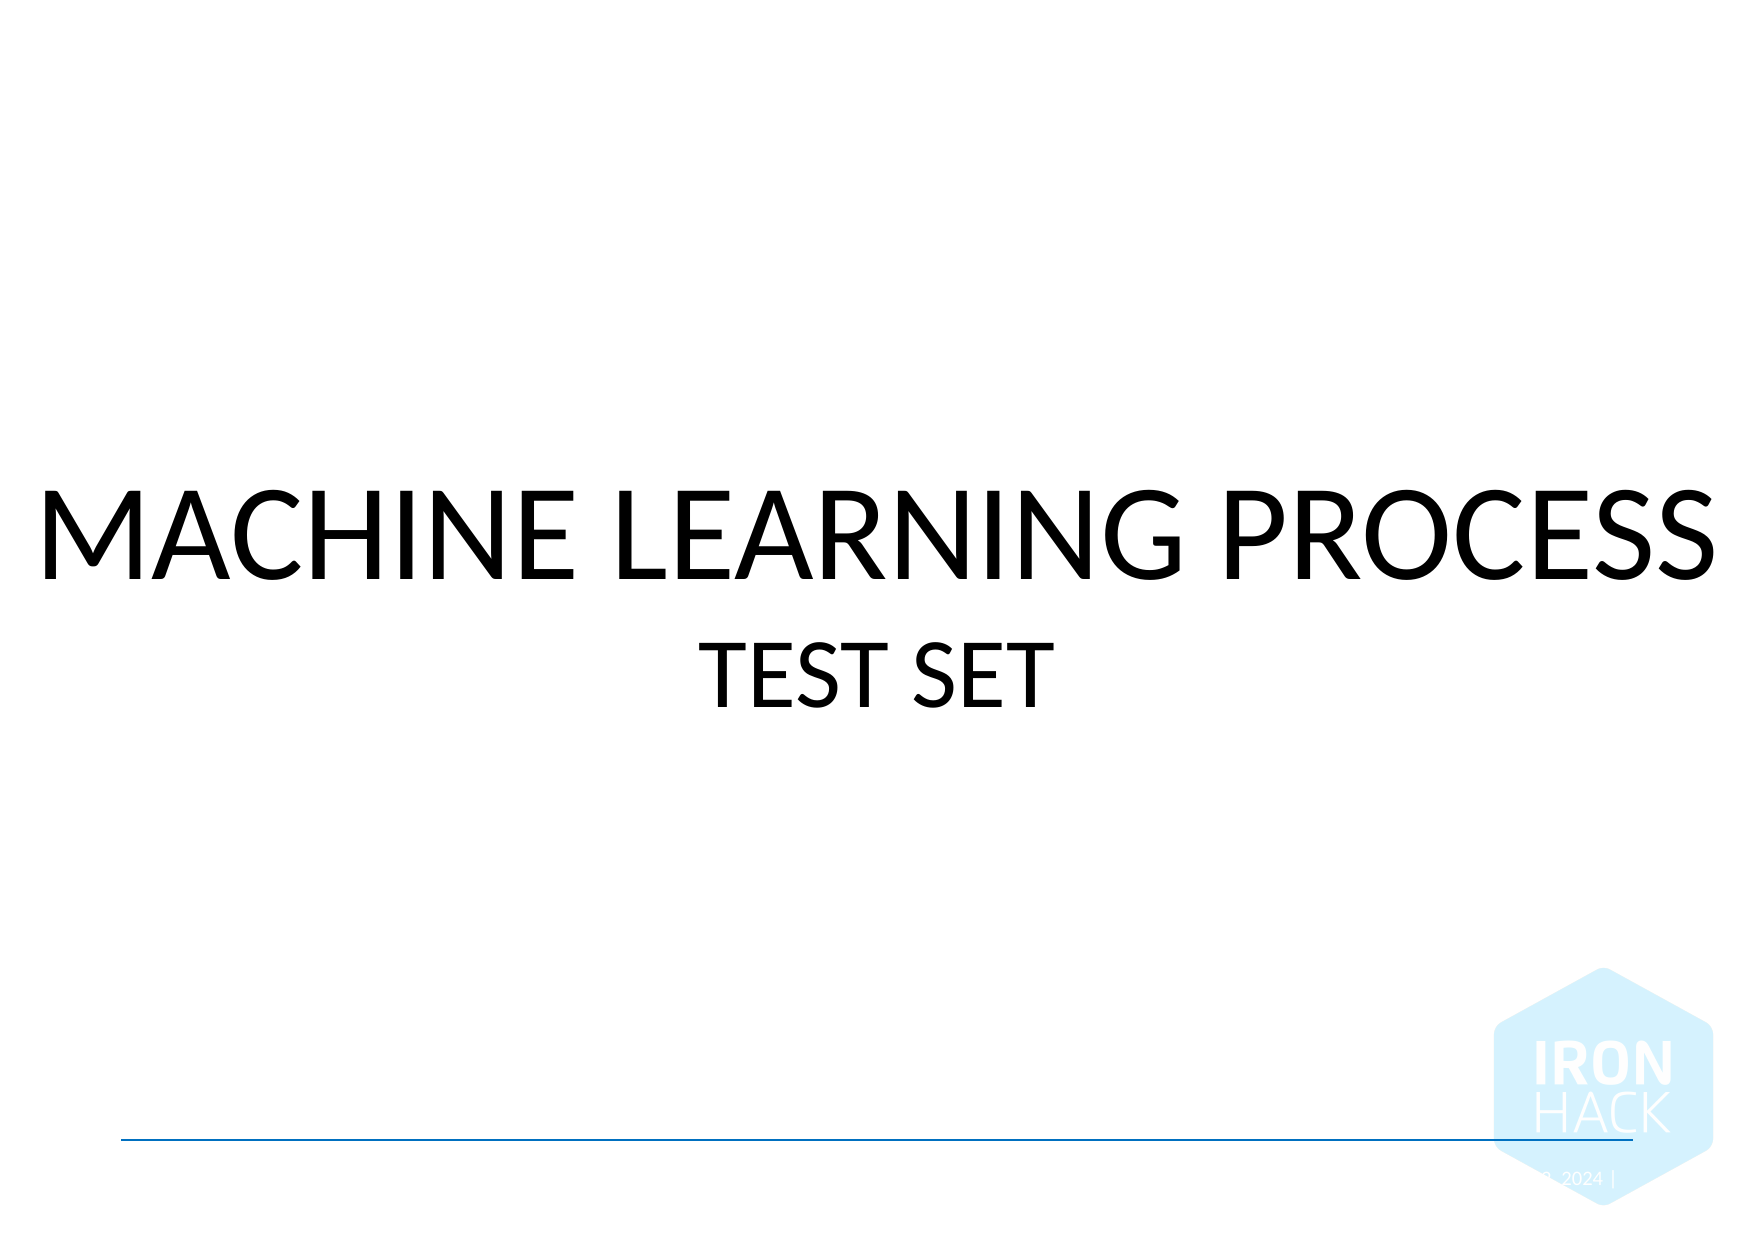

Machine learning process
TEST SET
May 22, 2024 |
52